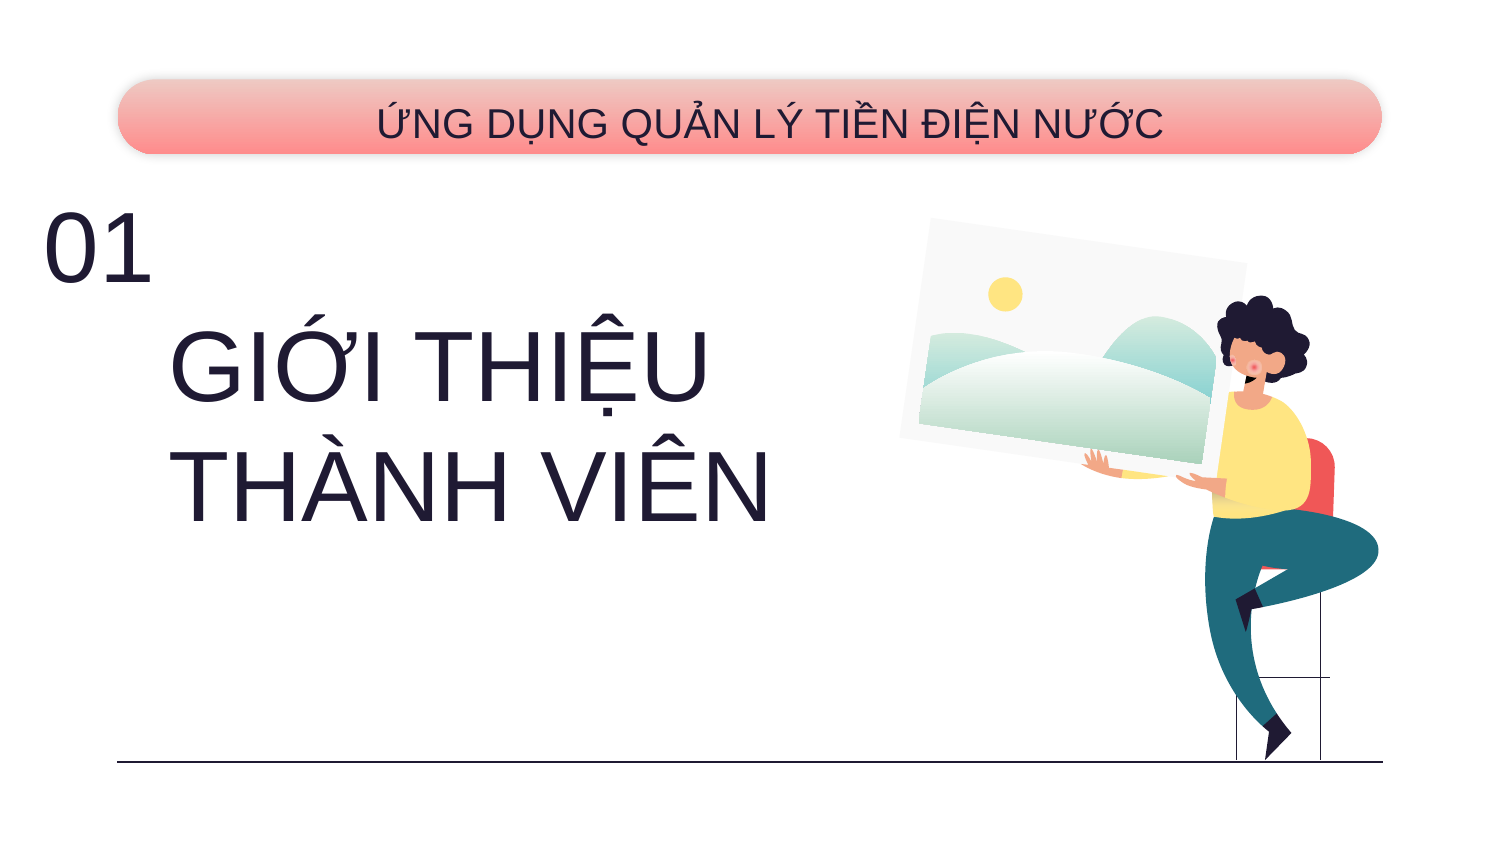

# ỨNG DỤNG QUẢN LÝ TIỀN ĐIỆN NƯỚC
01

GIỚI THIỆU THÀNH VIÊN